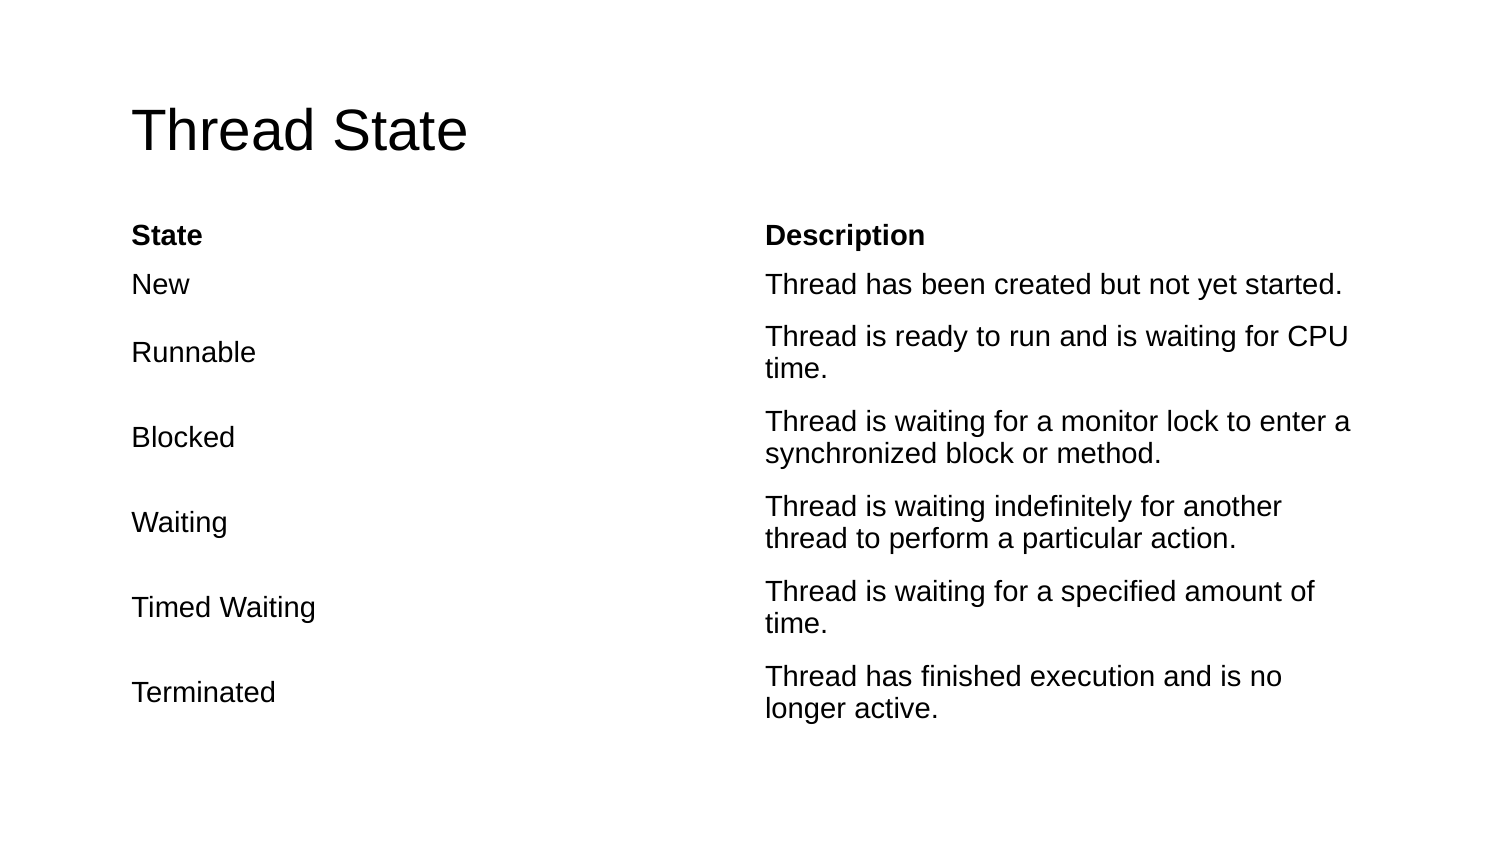

# Thread State
| State | Description |
| --- | --- |
| New | Thread has been created but not yet started. |
| Runnable | Thread is ready to run and is waiting for CPU time. |
| Blocked | Thread is waiting for a monitor lock to enter a synchronized block or method. |
| Waiting | Thread is waiting indefinitely for another thread to perform a particular action. |
| Timed Waiting | Thread is waiting for a specified amount of time. |
| Terminated | Thread has finished execution and is no longer active. |